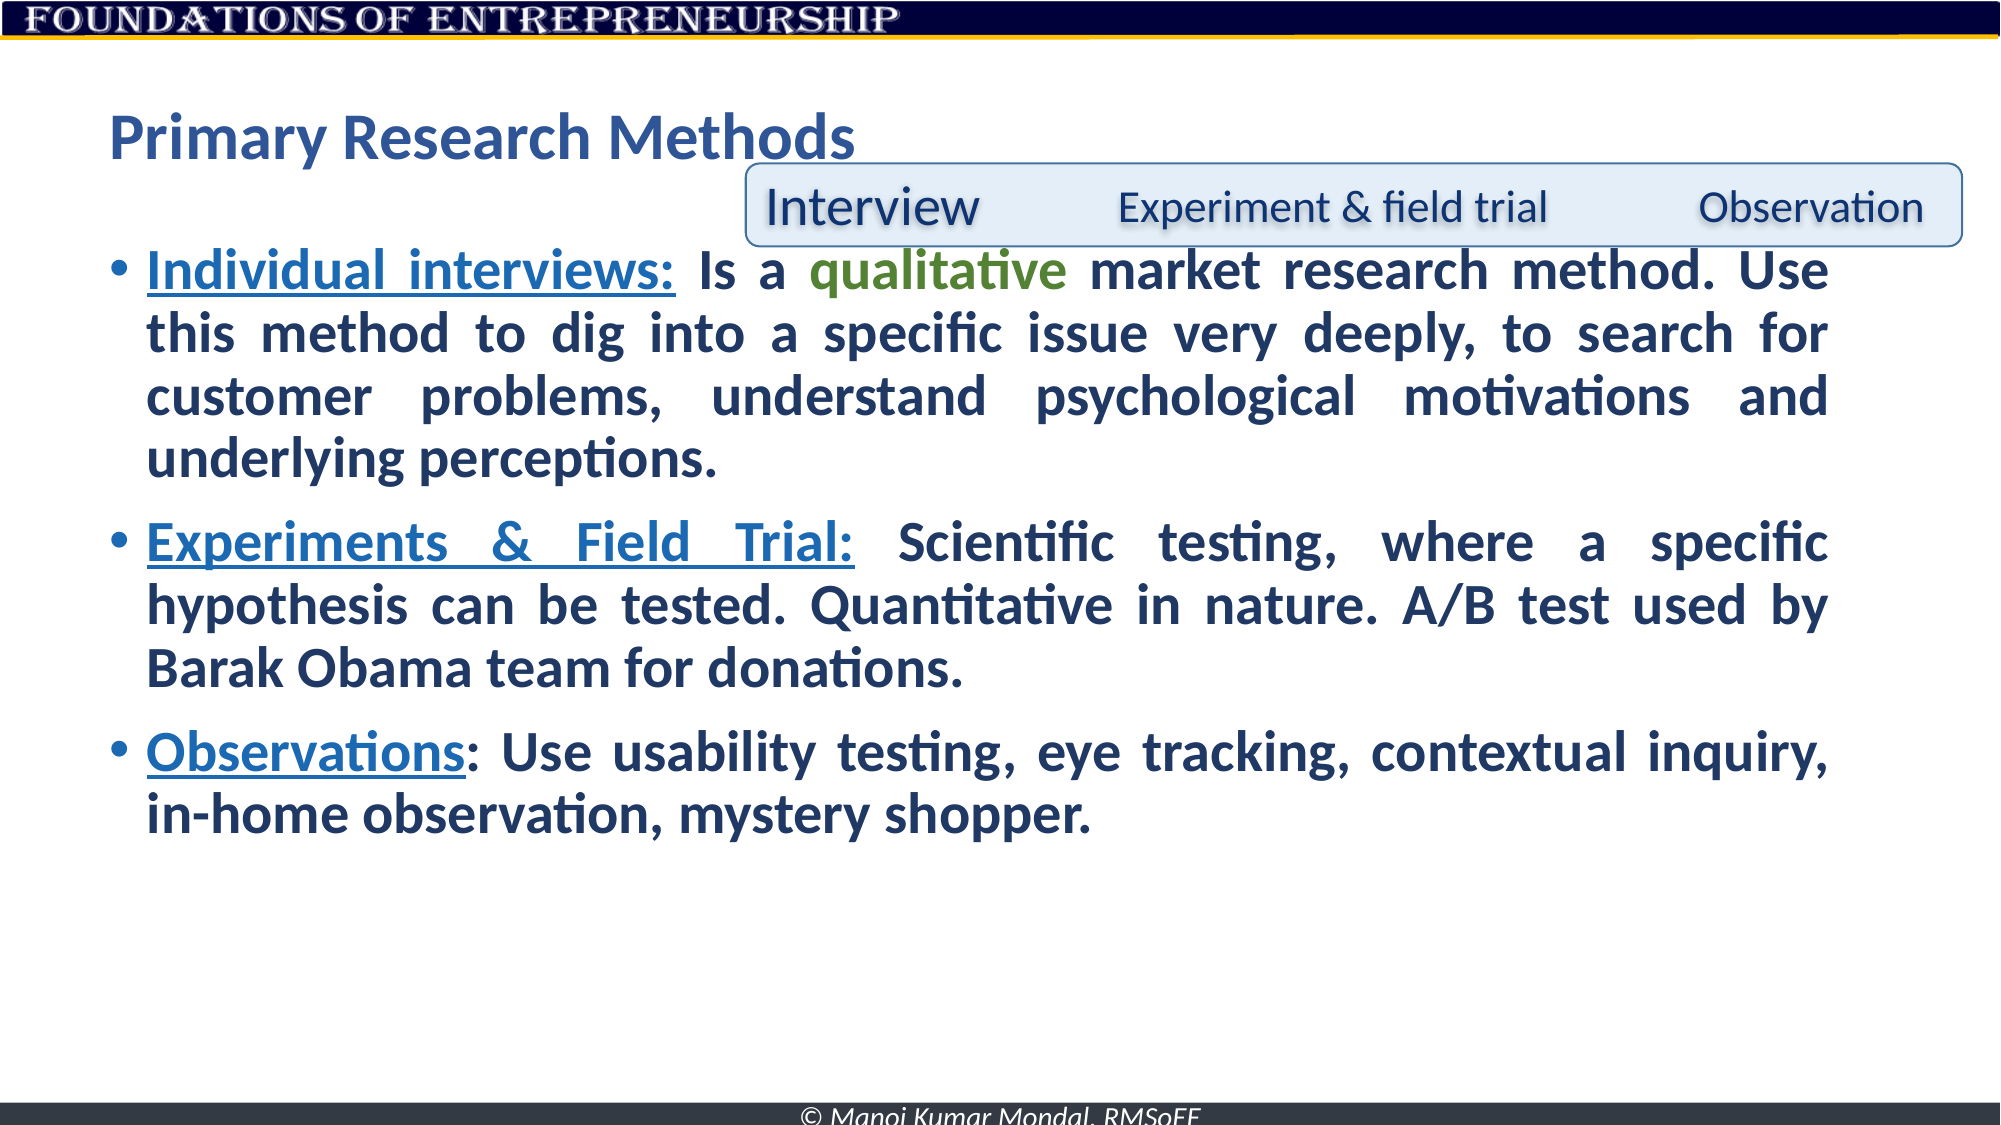

# Primary Research Methods
Interview

Observation
Experiment & field trial
Individual interviews: Is a qualitative market research method. Use this method to dig into a specific issue very deeply, to search for customer problems, understand psychological motivations and underlying perceptions.
Experiments & Field Trial: Scientific testing, where a specific hypothesis can be tested. Quantitative in nature. A/B test used by Barak Obama team for donations.
Observations: Use usability testing, eye tracking, contextual inquiry, in-home observation, mystery shopper.